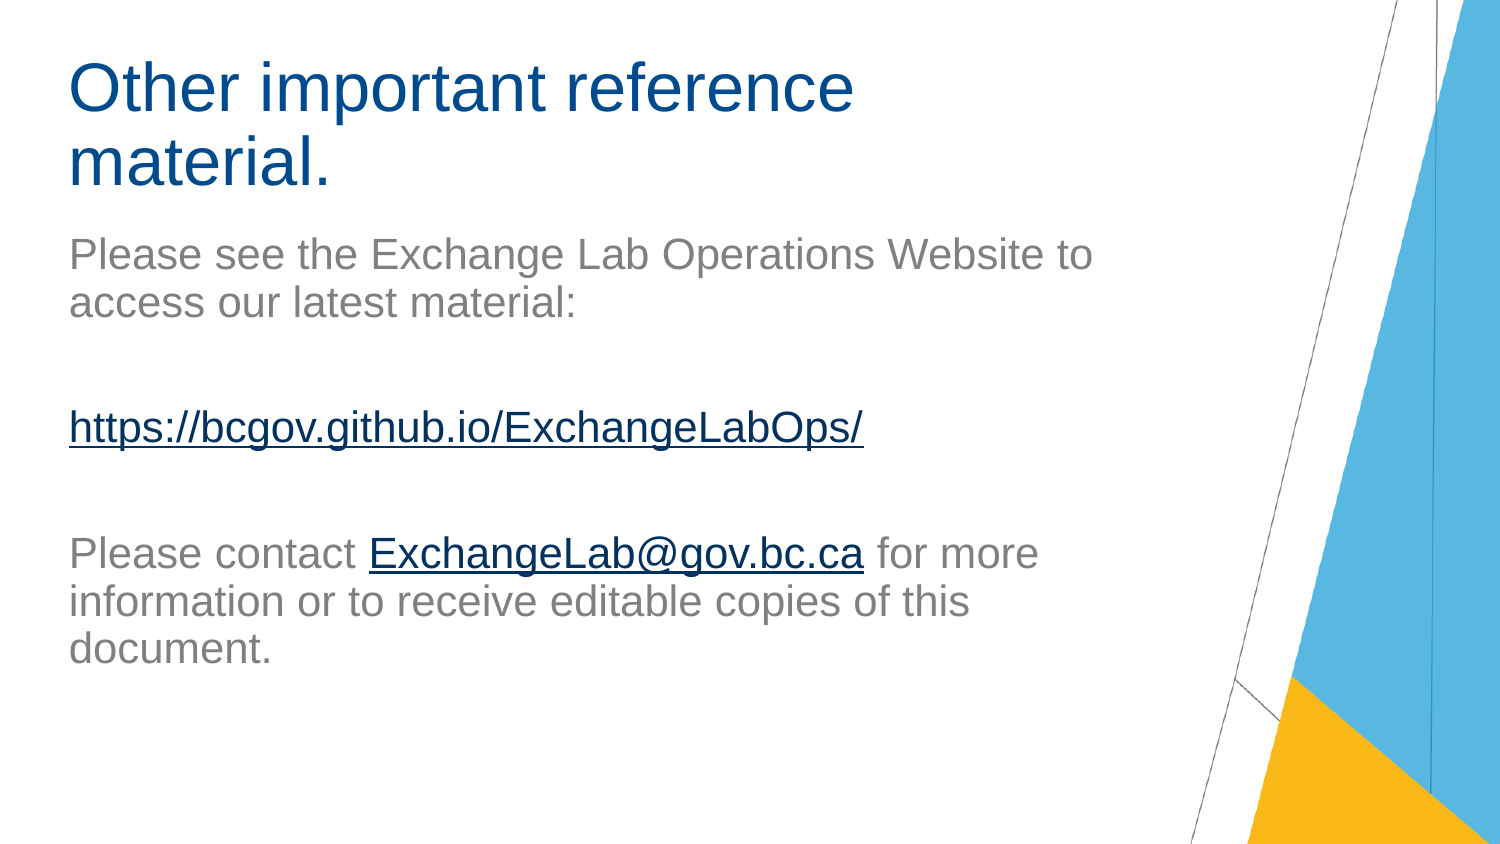

# Other important reference material.
Please see the Exchange Lab Operations Website to access our latest material:

https://bcgov.github.io/ExchangeLabOps/

Please contact ExchangeLab@gov.bc.ca for more information or to receive editable copies of this document.